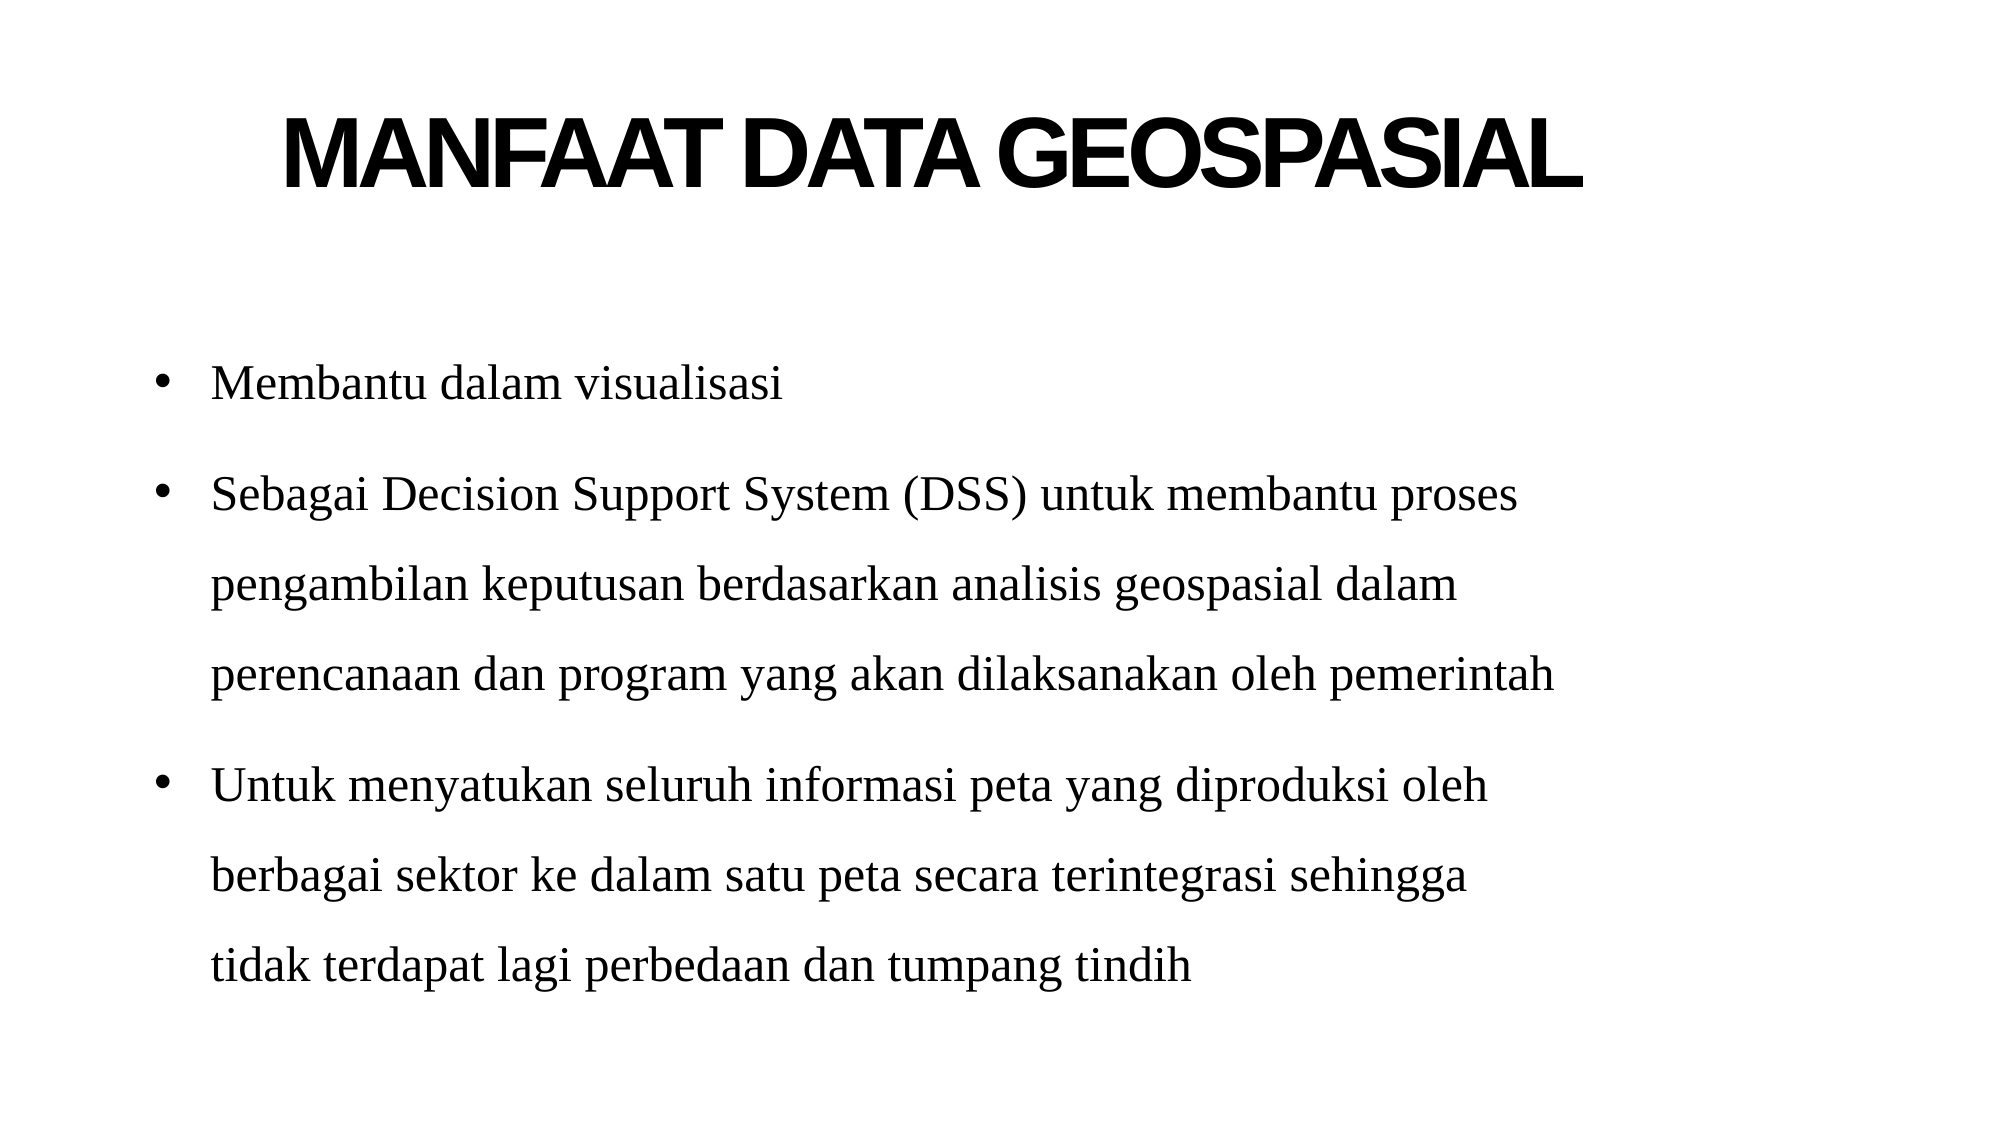

# MANFAAT DATA GEOSPASIAL
Membantu dalam visualisasi
Sebagai Decision Support System (DSS) untuk membantu proses pengambilan keputusan berdasarkan analisis geospasial dalam perencanaan dan program yang akan dilaksanakan oleh pemerintah
Untuk menyatukan seluruh informasi peta yang diproduksi oleh berbagai sektor ke dalam satu peta secara terintegrasi sehingga tidak terdapat lagi perbedaan dan tumpang tindih